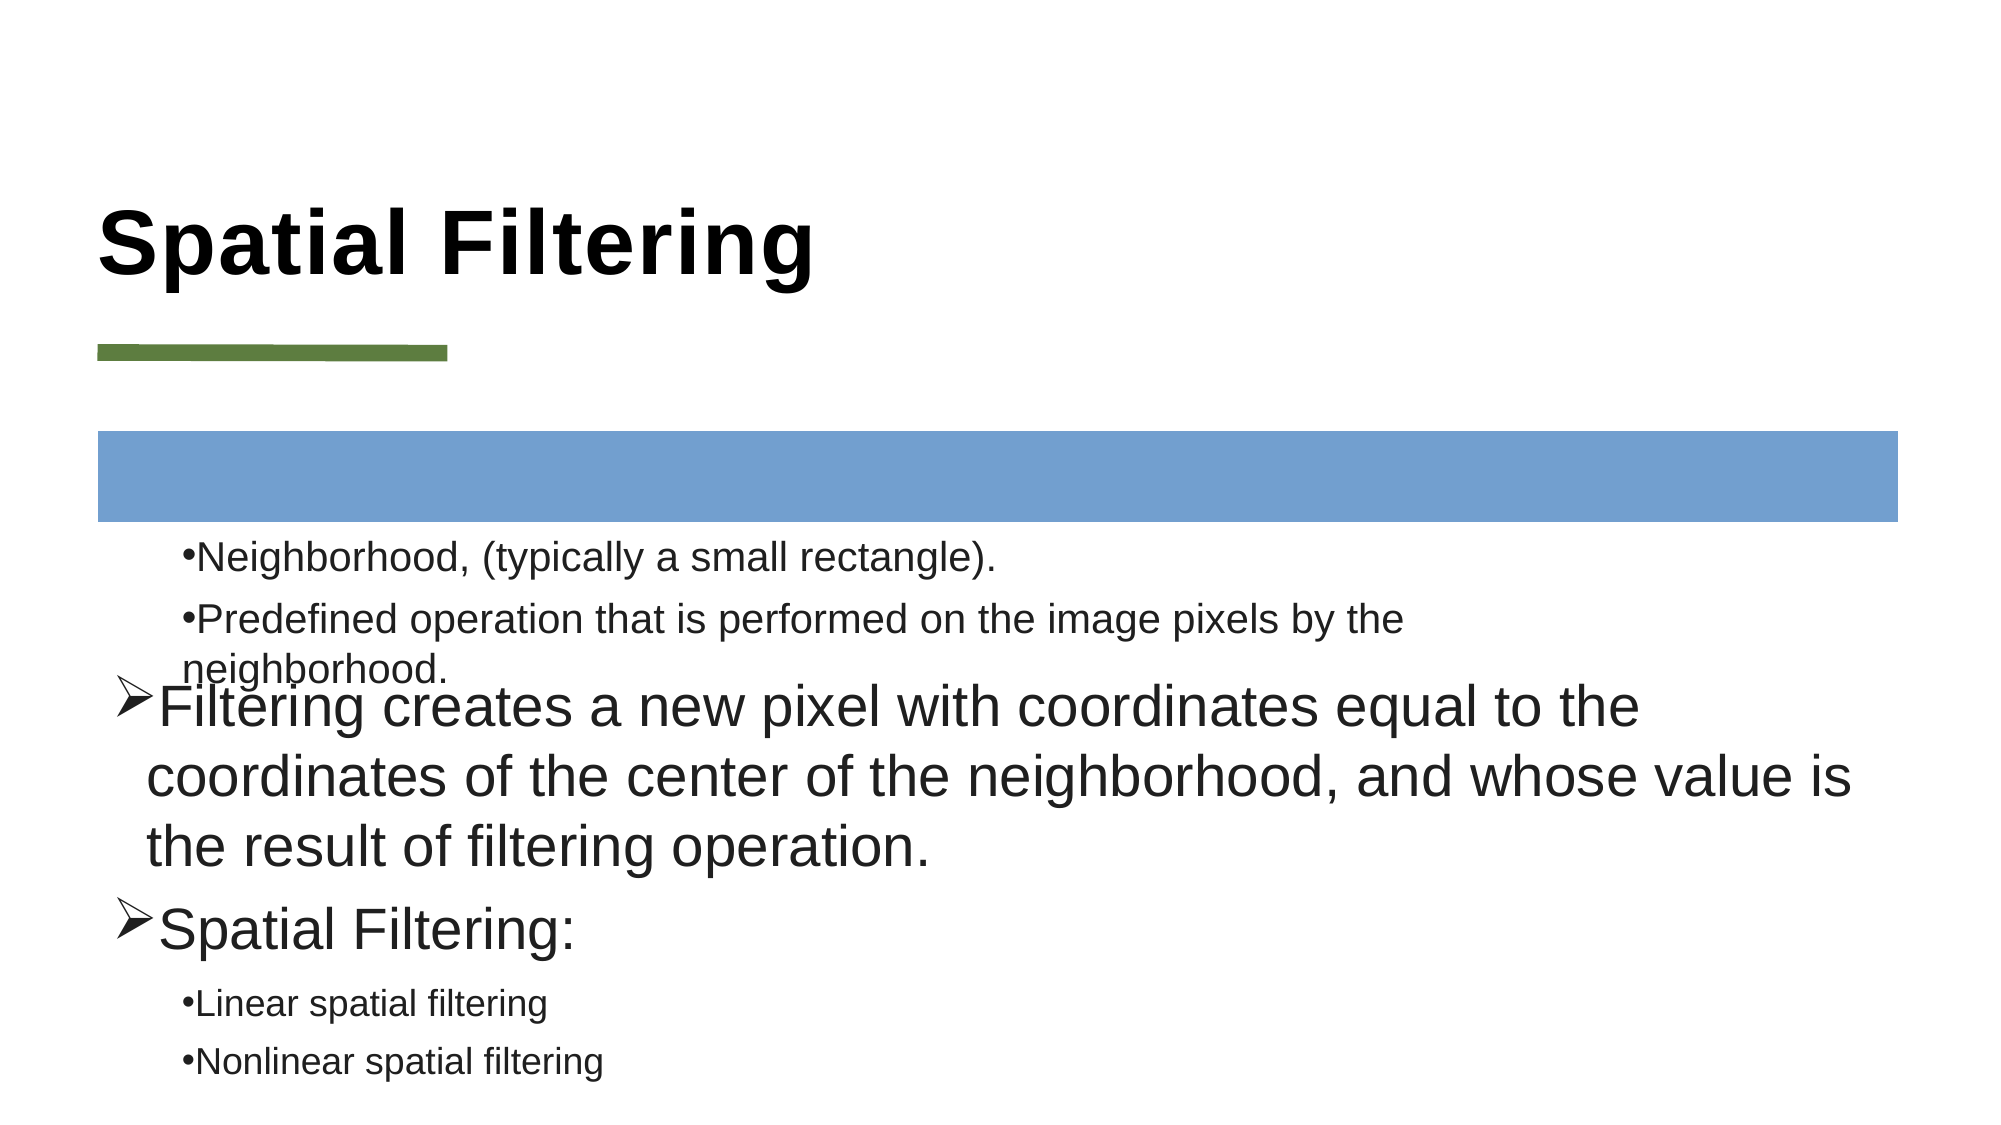

# Spatial Filtering
The Spatial Filtering consists of:

Neighborhood, (typically a small rectangle).
Predefined operation that is performed on the image pixels by the neighborhood.

Filtering creates a new pixel with coordinates equal to the coordinates of the center of the neighborhood, and whose value is the result of filtering operation.
Spatial Filtering:
Linear spatial filtering
Nonlinear spatial filtering